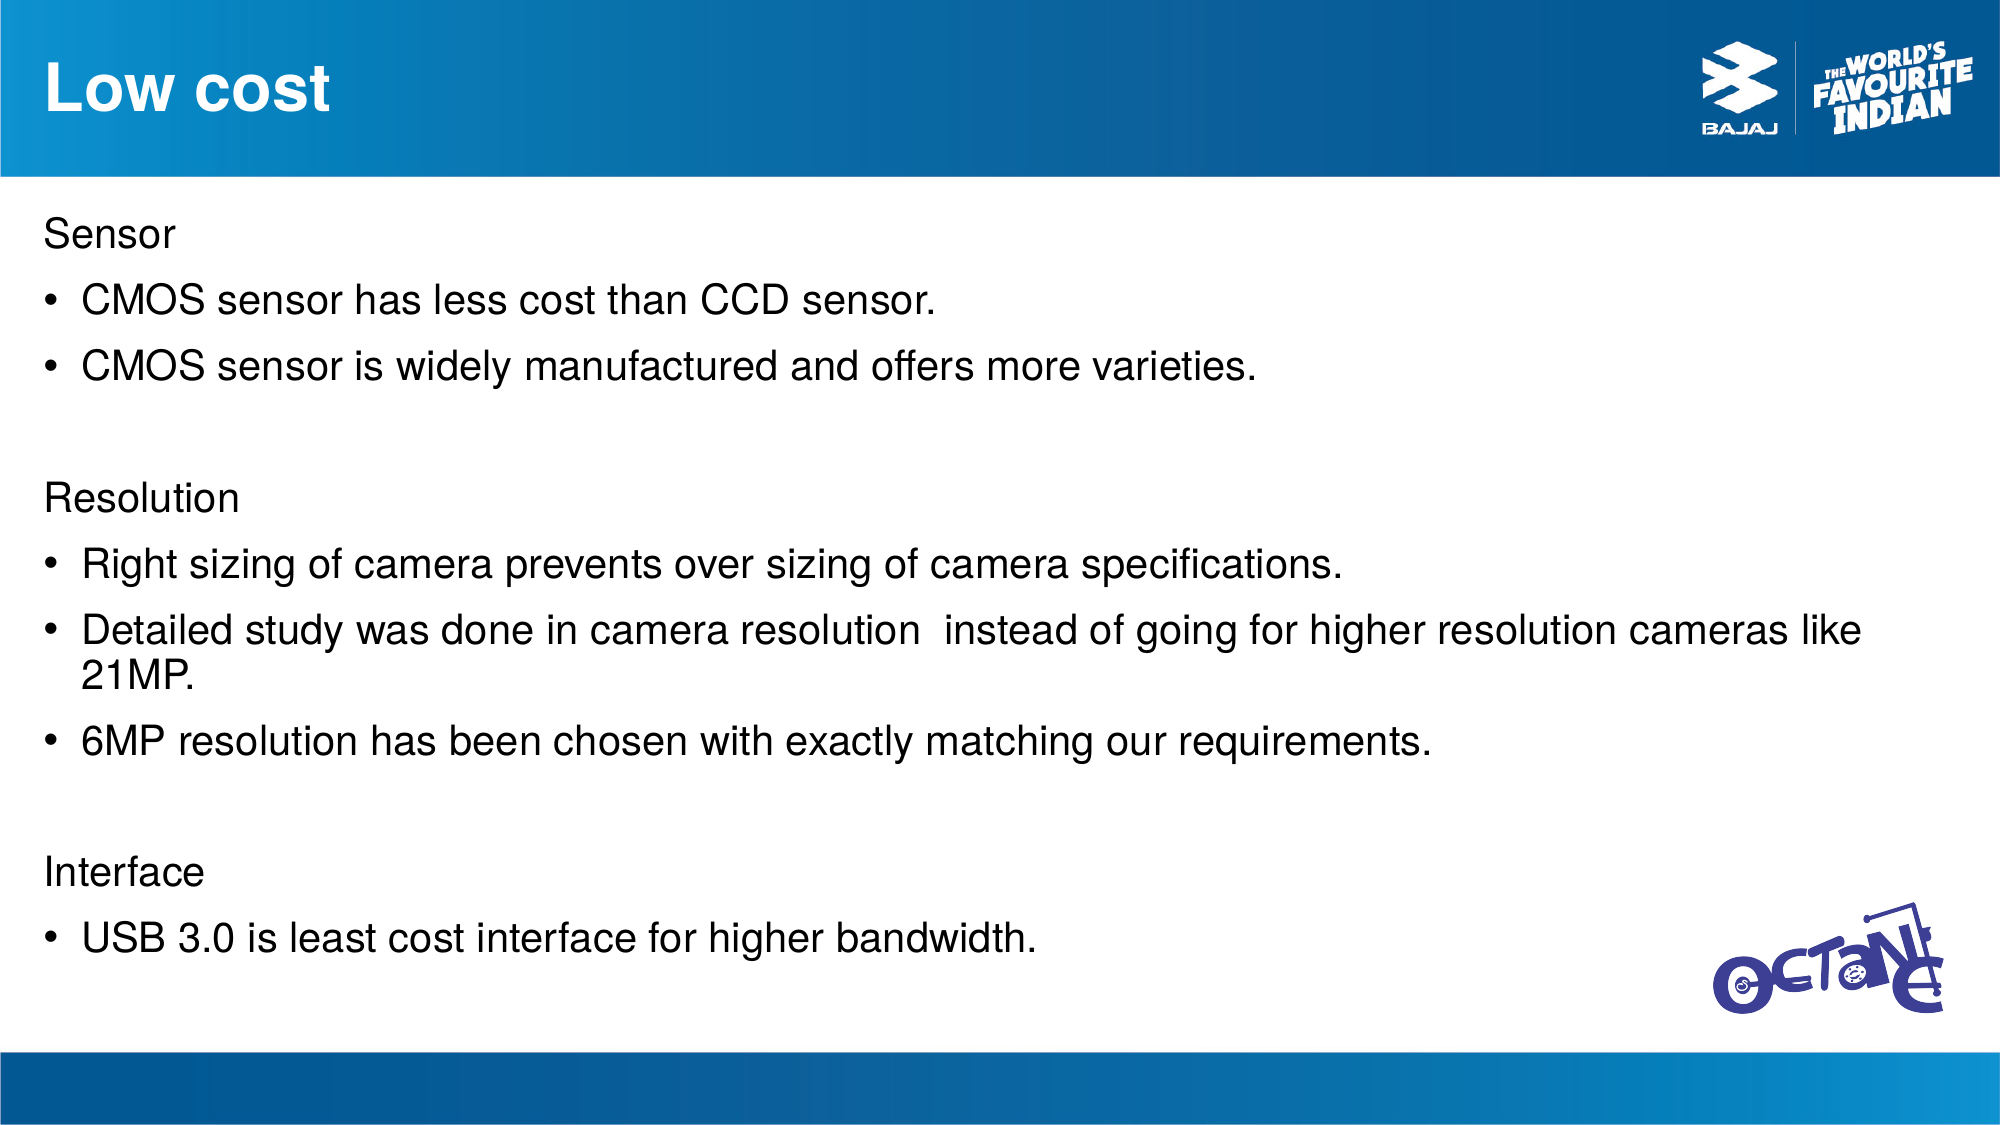

# Low cost
Sensor
CMOS sensor has less cost than CCD sensor.
CMOS sensor is widely manufactured and offers more varieties.

Resolution
Right sizing of camera prevents over sizing of camera specifications.
Detailed study was done in camera resolution  instead of going for higher resolution cameras like 21MP.
6MP resolution has been chosen with exactly matching our requirements.

Interface
USB 3.0 is least cost interface for higher bandwidth.